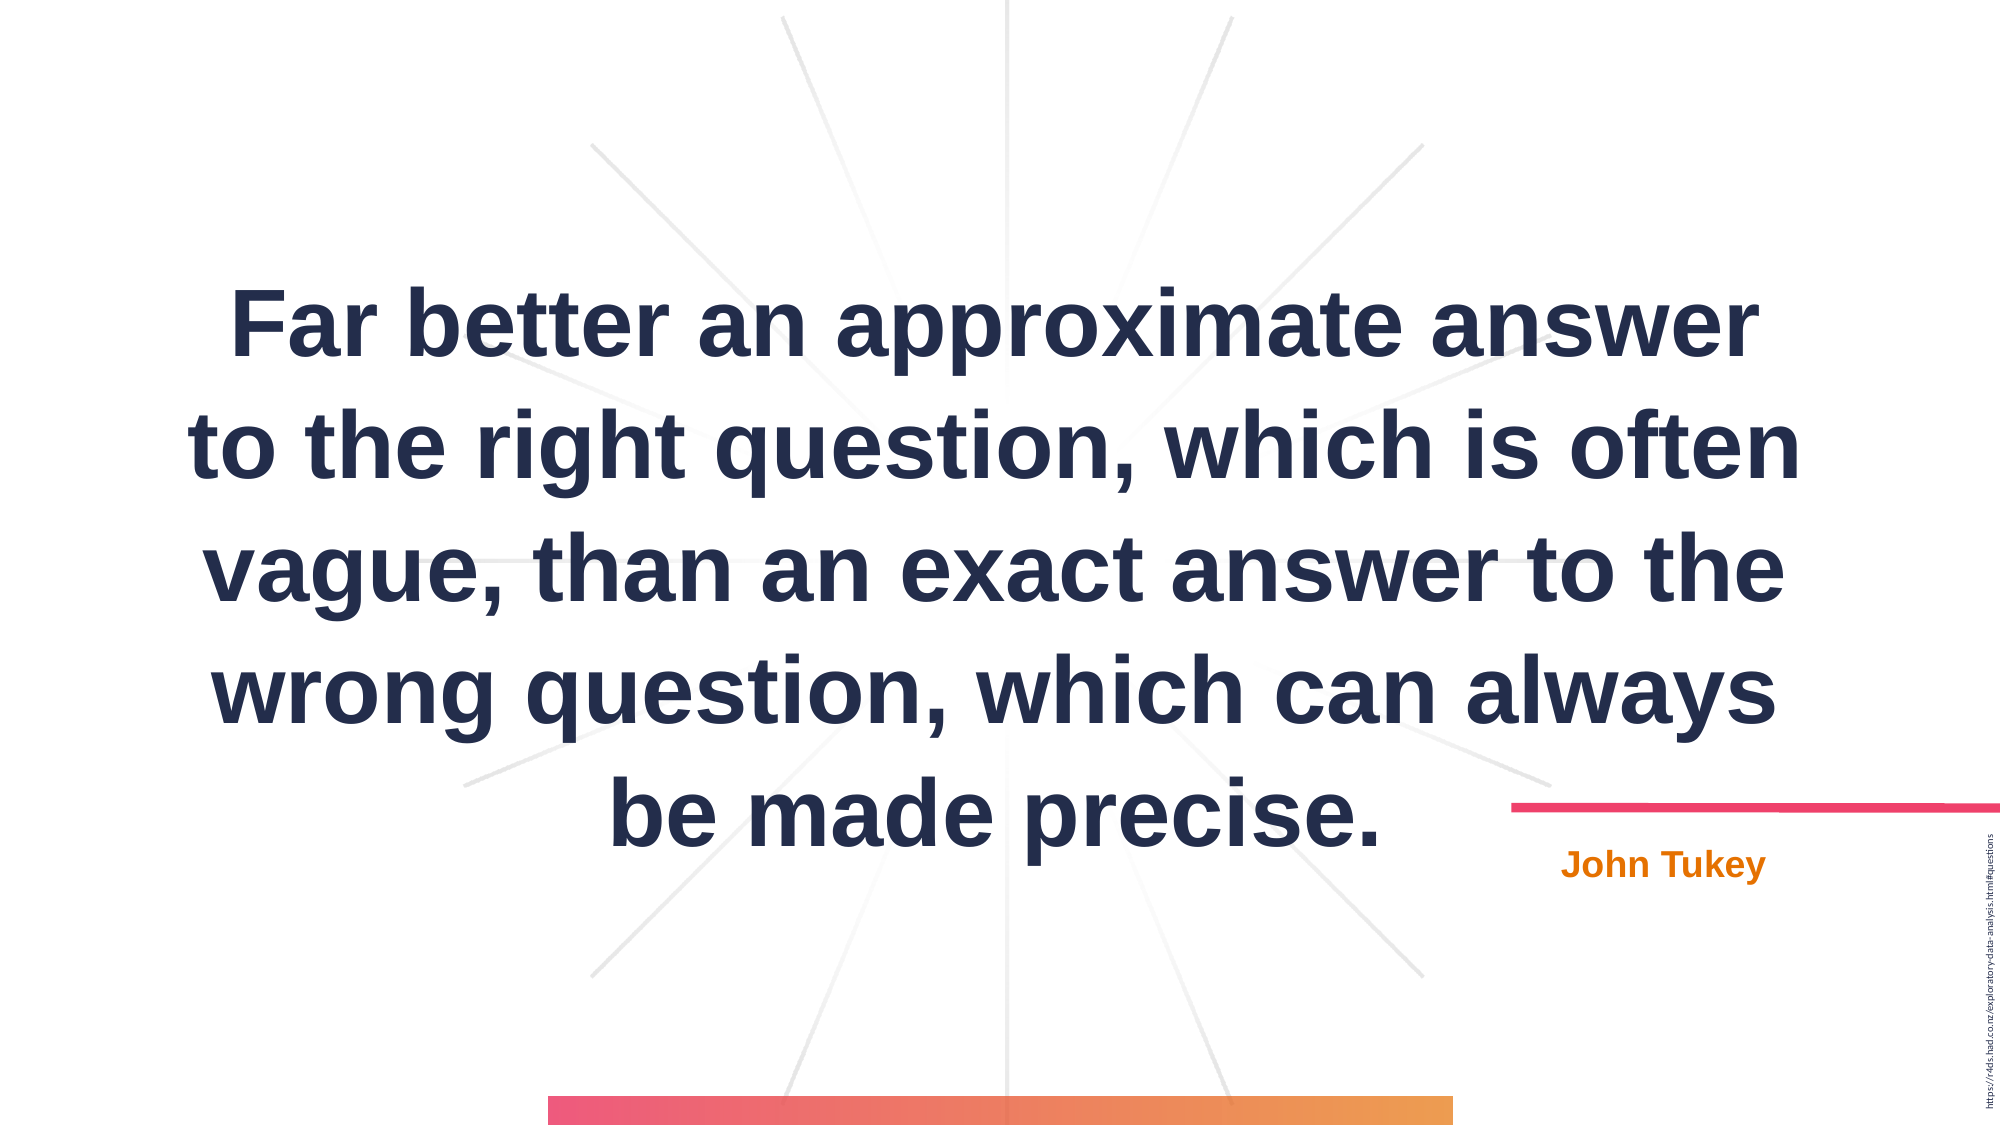

# Far better an approximate answer to the right question, which is often vague, than an exact answer to the wrong question, which can always be made precise.
John Tukey
https://r4ds.had.co.nz/exploratory-data-analysis.html#questions